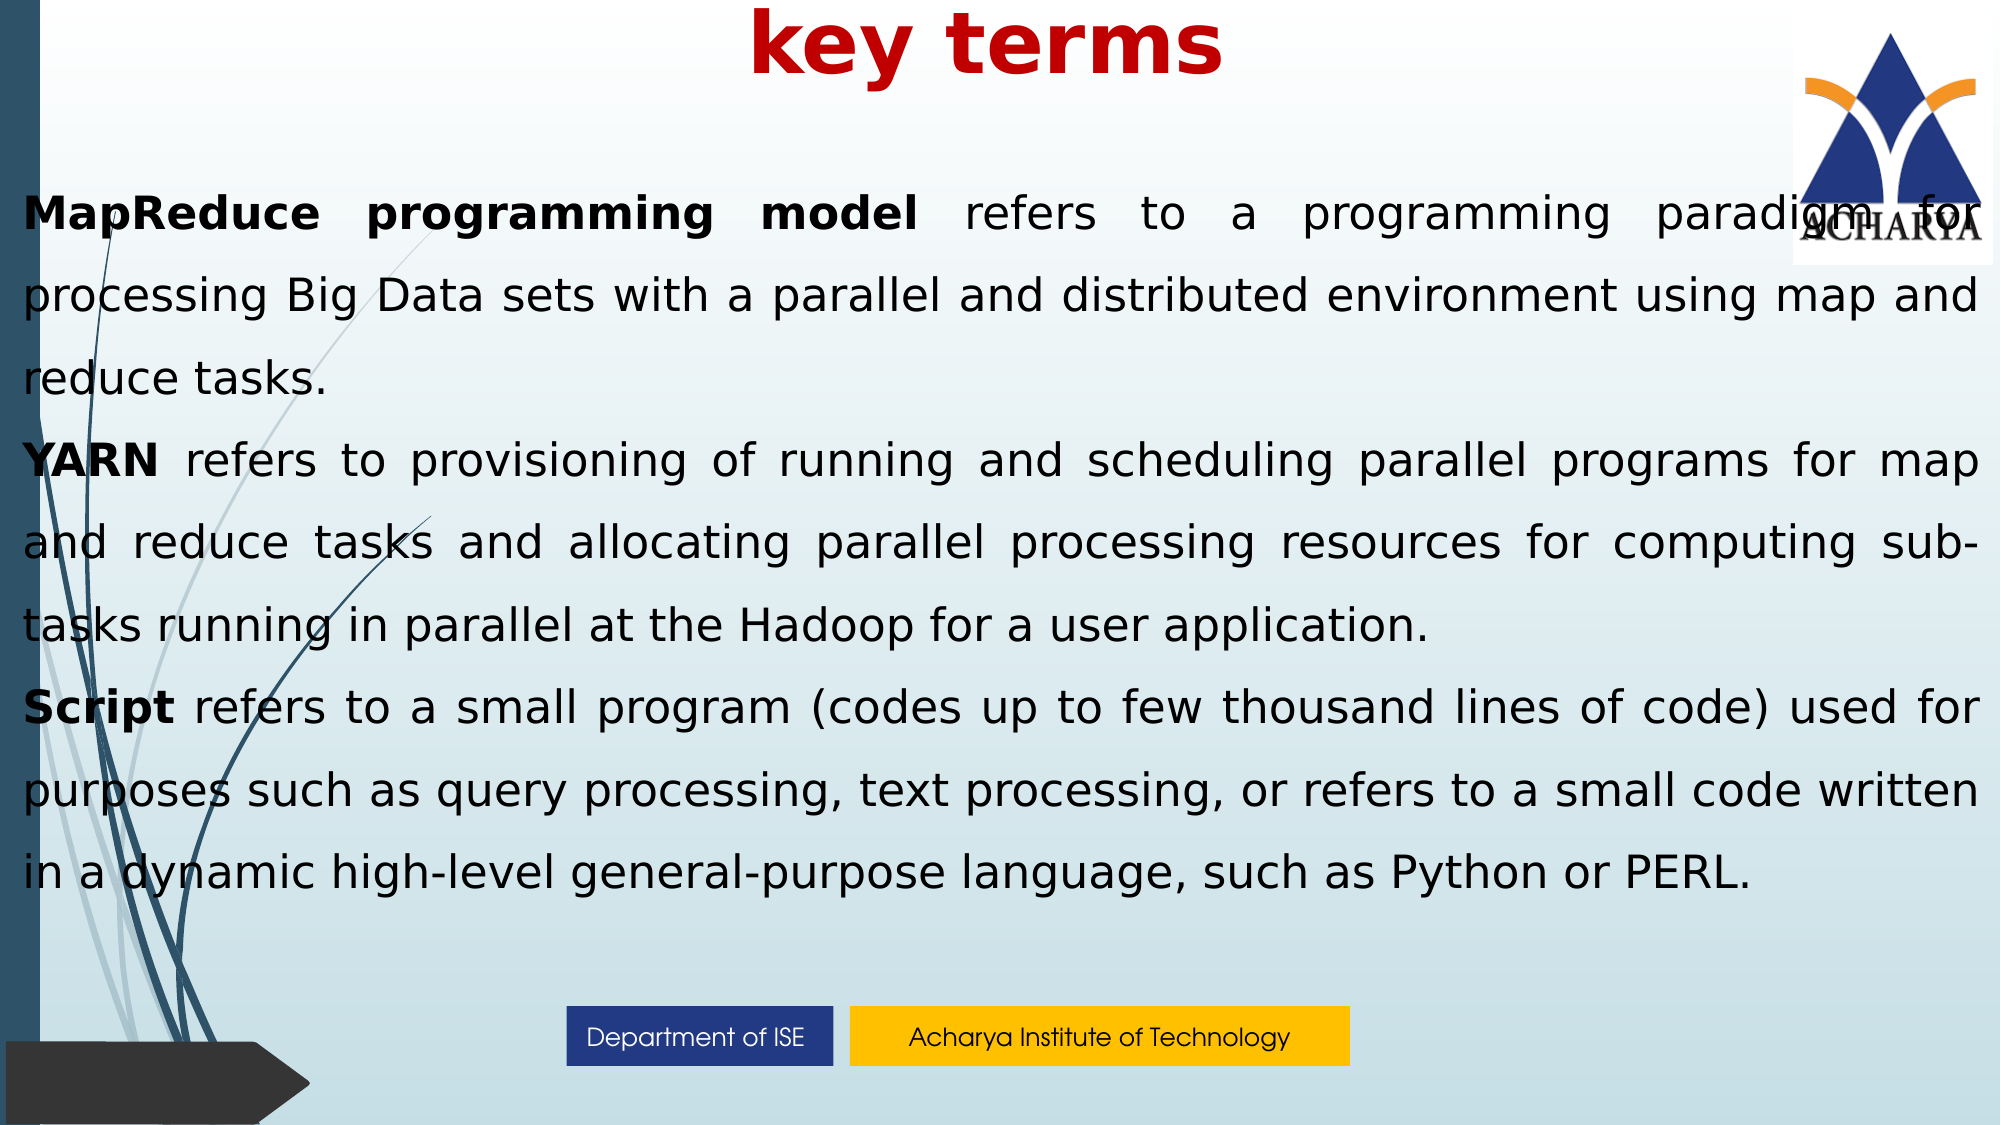

# key terms
MapReduce programming model refers to a programming paradigm for processing Big Data sets with a parallel and distributed environment using map and reduce tasks.
YARN refers to provisioning of running and scheduling parallel programs for map and reduce tasks and allocating parallel processing resources for computing sub-tasks running in parallel at the Hadoop for a user application.
Script refers to a small program (codes up to few thousand lines of code) used for purposes such as query processing, text processing, or refers to a small code written in a dynamic high-level general-purpose language, such as Python or PERL.